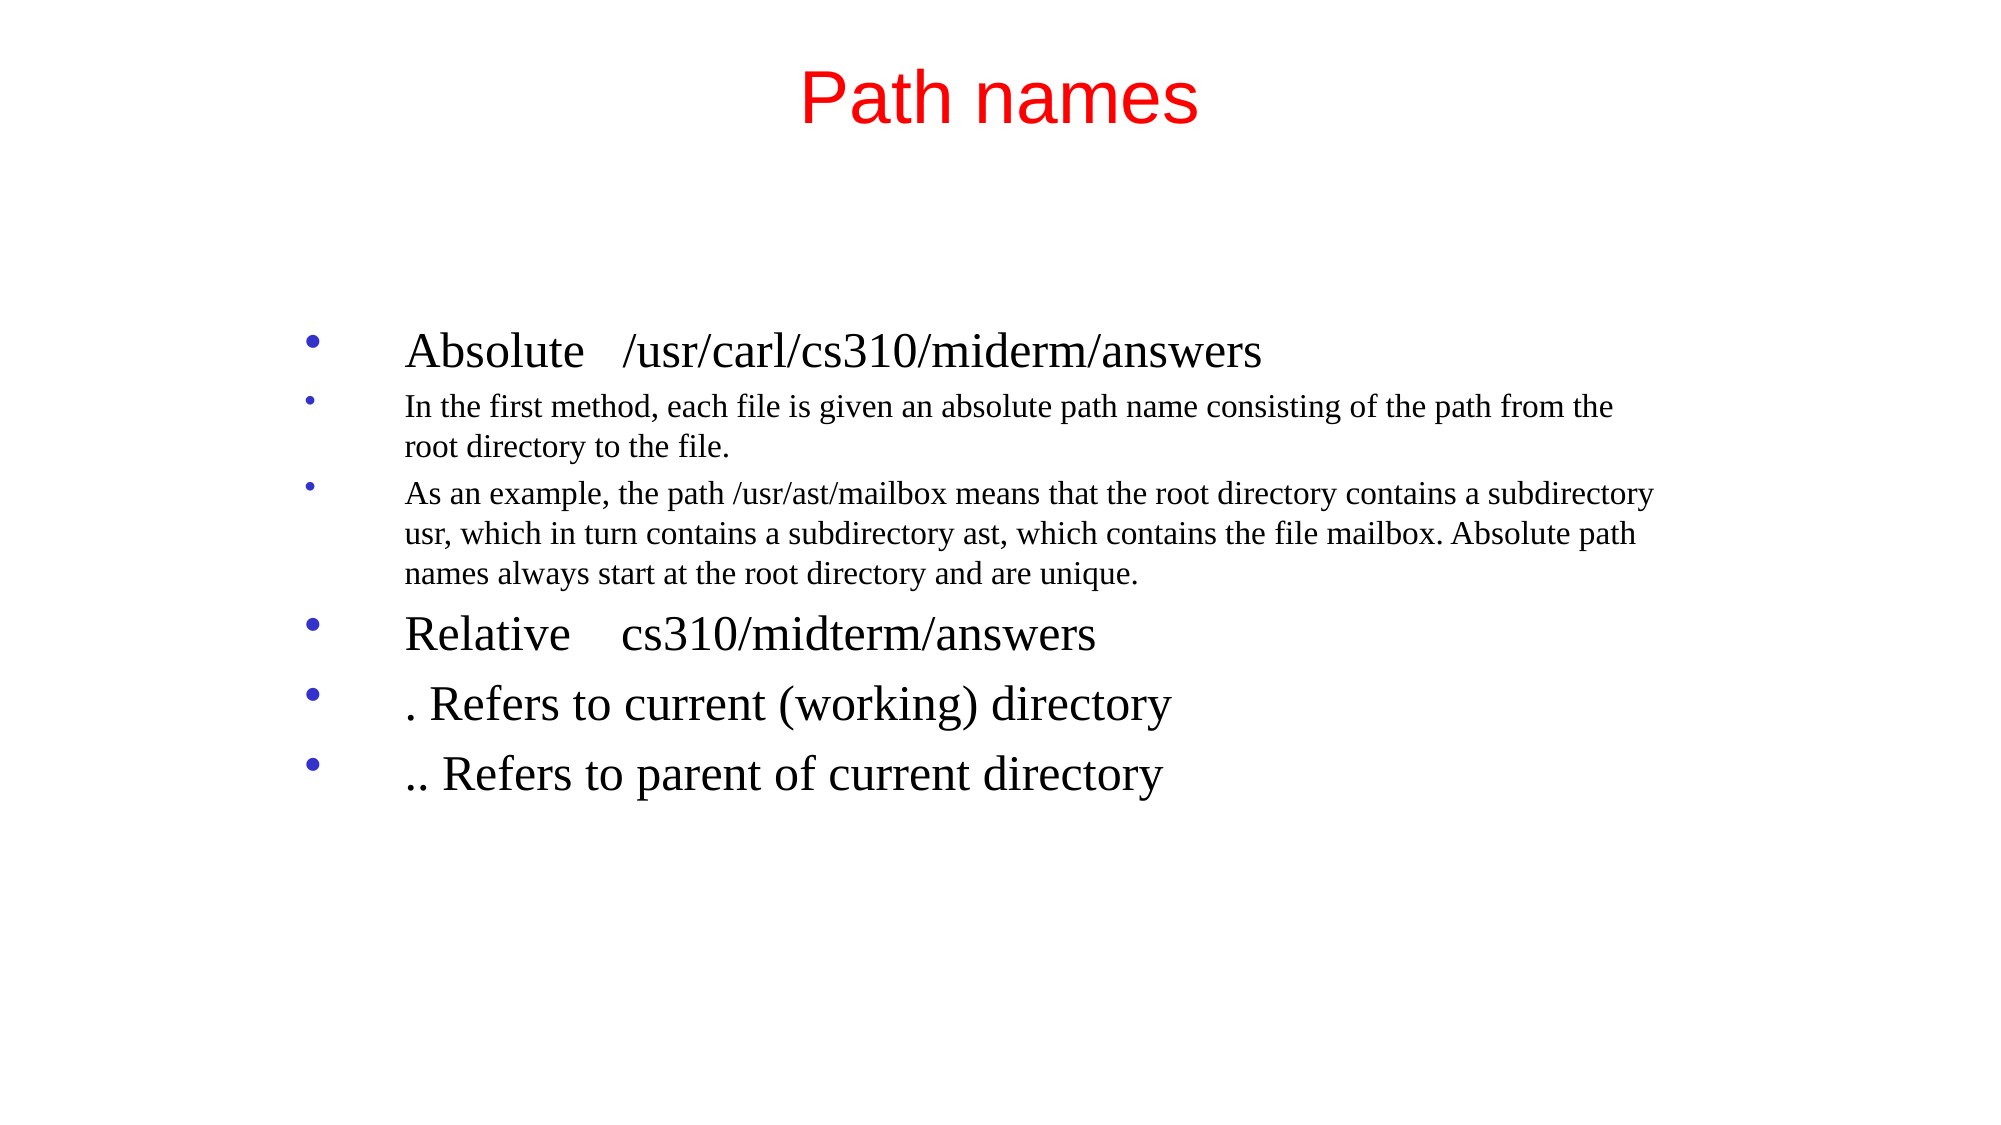

Path names

Absolute   /usr/carl/cs310/miderm/answers
In the first method, each file is given an absolute path name consisting of the path from the root directory to the file.
As an example, the path /usr/ast/mailbox means that the root directory contains a subdirectory usr, which in turn contains a subdirectory ast, which contains the file mailbox. Absolute path names always start at the root directory and are unique.
Relative    cs310/midterm/answers
. Refers to current (working) directory
.. Refers to parent of current directory